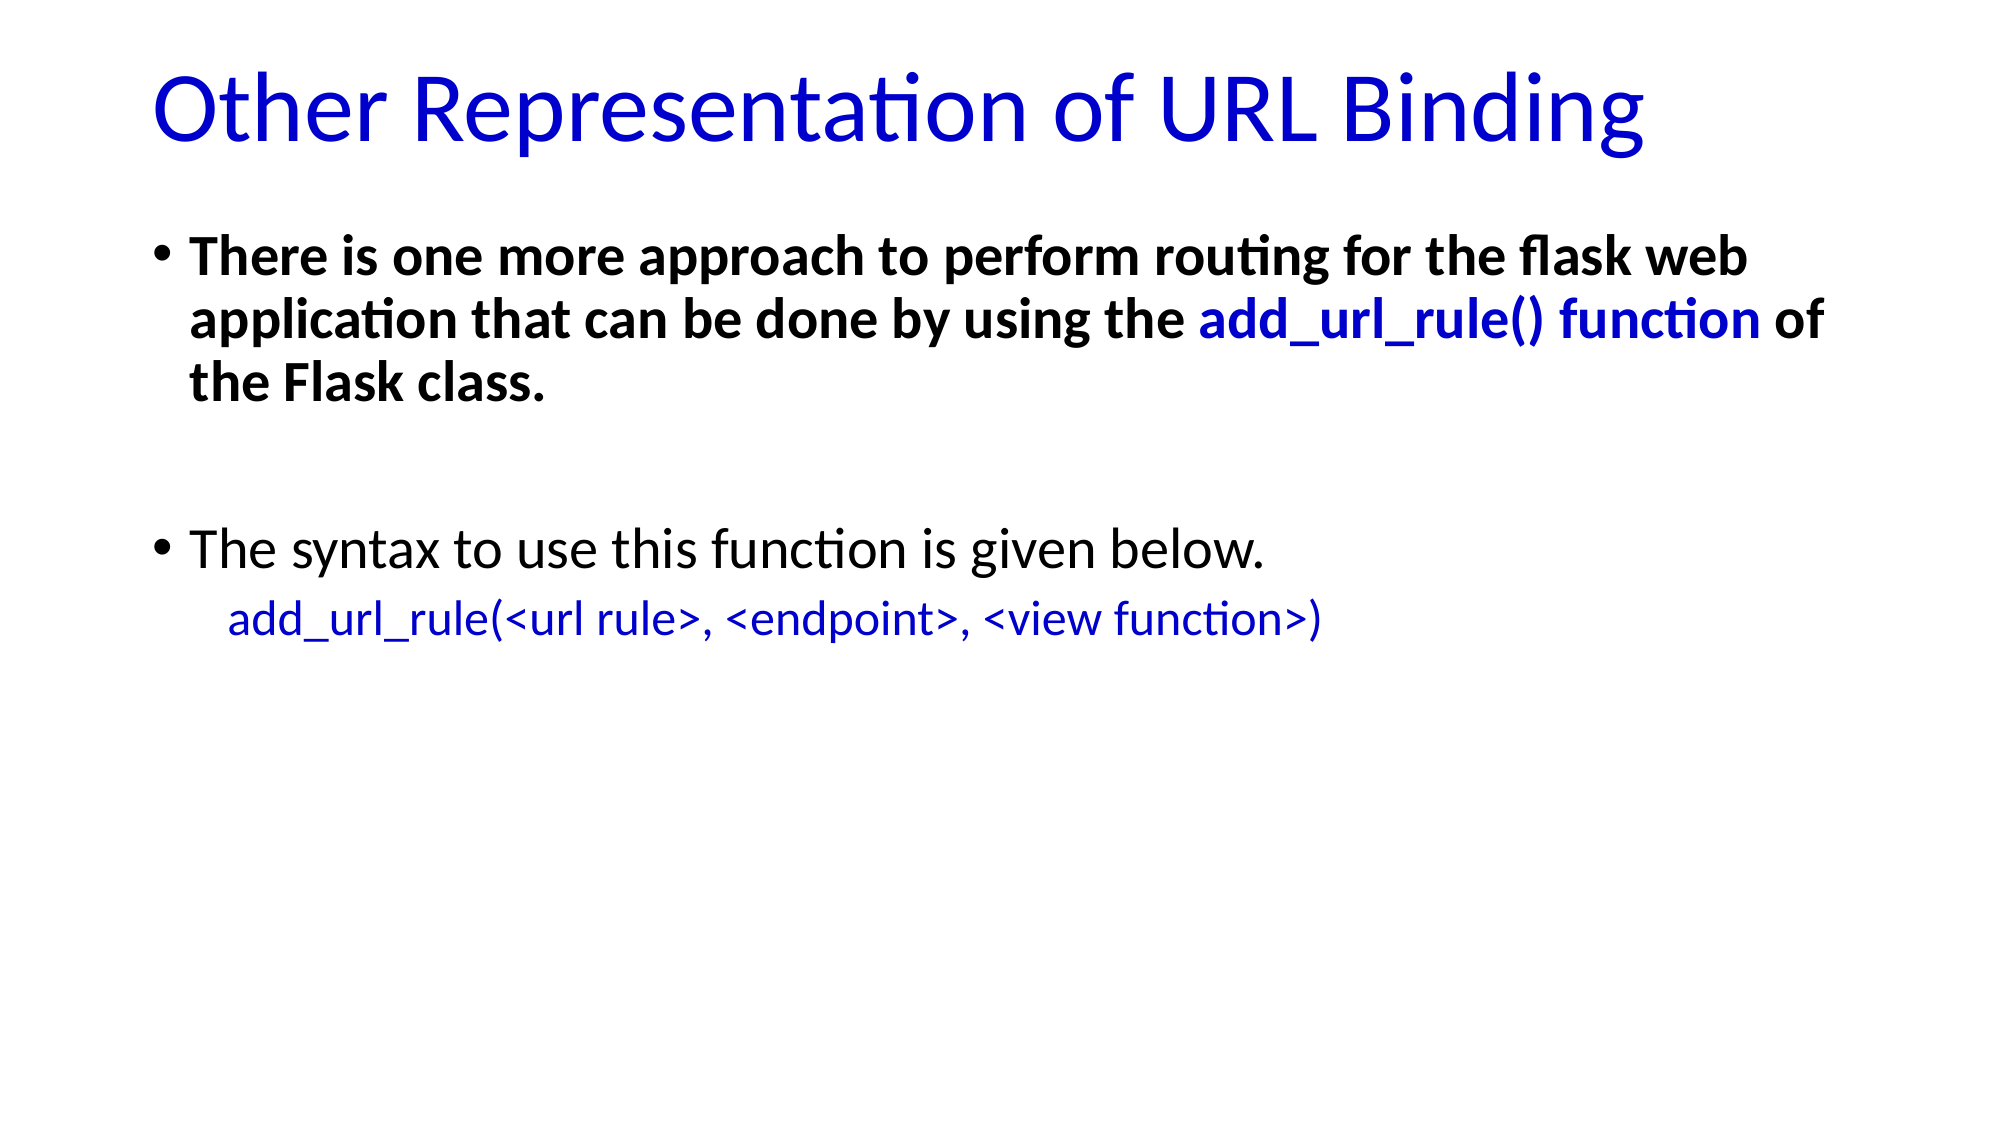

# Other Representation of URL Binding
There is one more approach to perform routing for the flask web application that can be done by using the add_url_rule() function of the Flask class.

The syntax to use this function is given below.
add_url_rule(<url rule>, <endpoint>, <view function>)